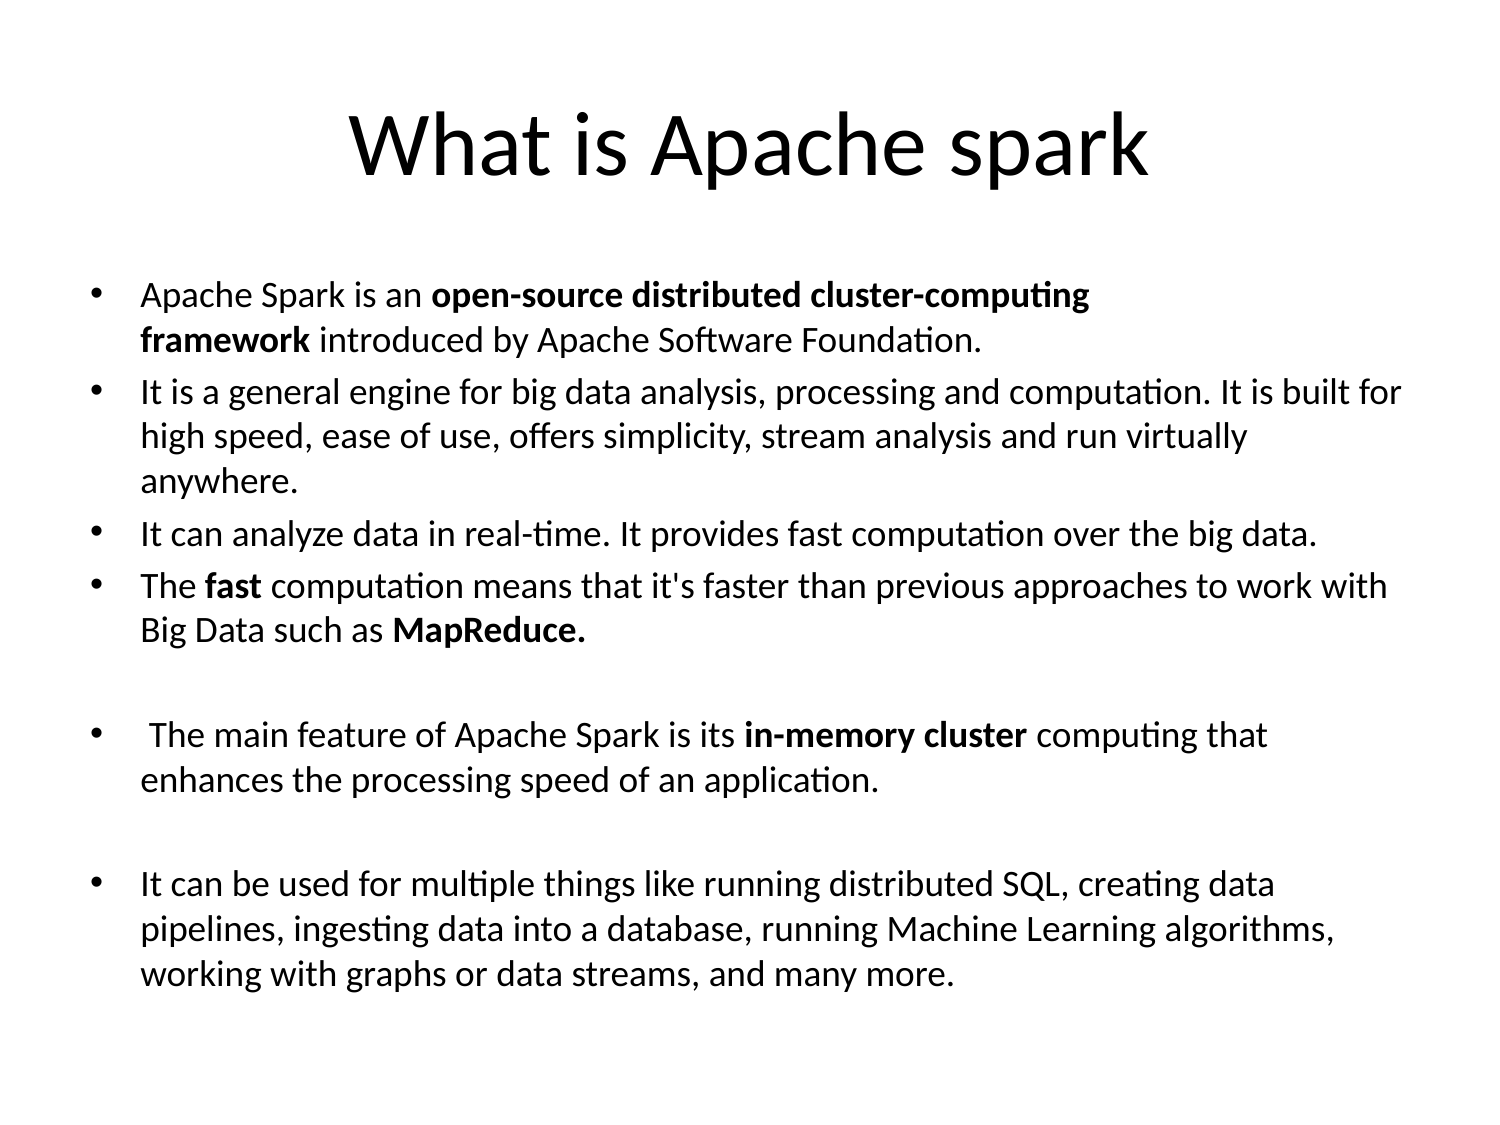

# What is Apache spark
Apache Spark is an open-source distributed cluster-computing framework introduced by Apache Software Foundation.
It is a general engine for big data analysis, processing and computation. It is built for high speed, ease of use, offers simplicity, stream analysis and run virtually anywhere.
It can analyze data in real-time. It provides fast computation over the big data.
The fast computation means that it's faster than previous approaches to work with Big Data such as MapReduce.

 The main feature of Apache Spark is its in-memory cluster computing that enhances the processing speed of an application.

It can be used for multiple things like running distributed SQL, creating data pipelines, ingesting data into a database, running Machine Learning algorithms, working with graphs or data streams, and many more.